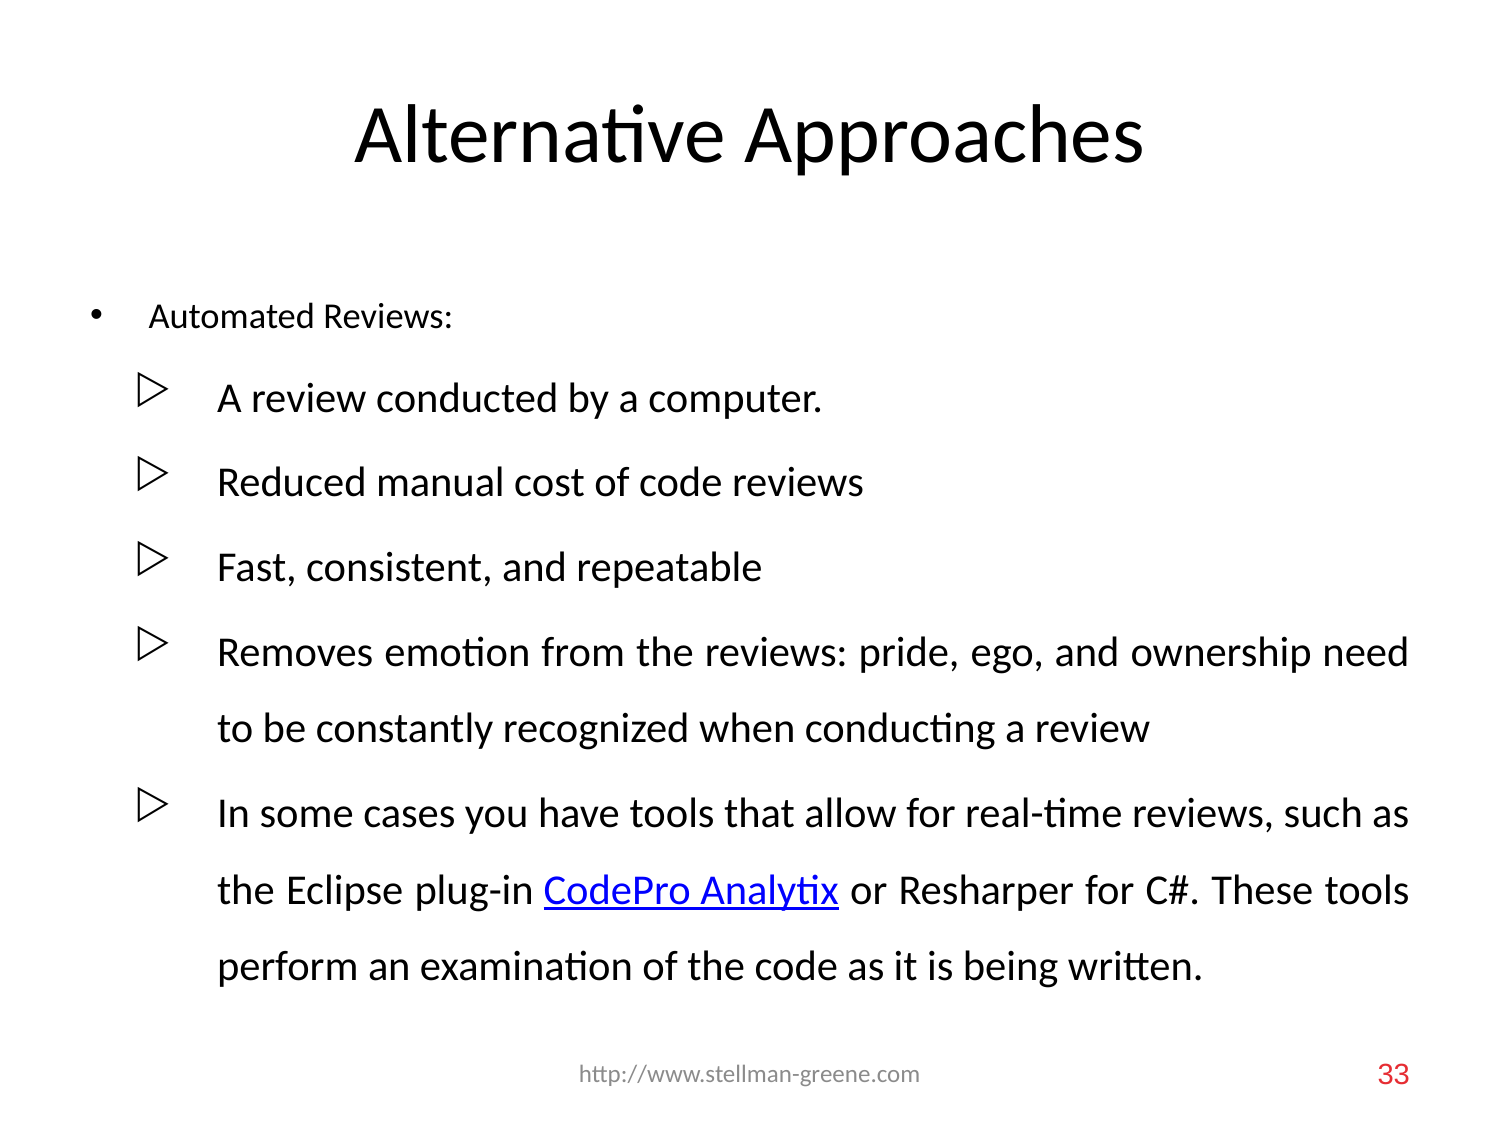

# Alternative Approaches
Automated Reviews:
A review conducted by a computer.
Reduced manual cost of code reviews
Fast, consistent, and repeatable
Removes emotion from the reviews: pride, ego, and ownership need to be constantly recognized when conducting a review
In some cases you have tools that allow for real-time reviews, such as the Eclipse plug-in CodePro Analytix or Resharper for C#. These tools perform an examination of the code as it is being written.
http://www.stellman-greene.com
33